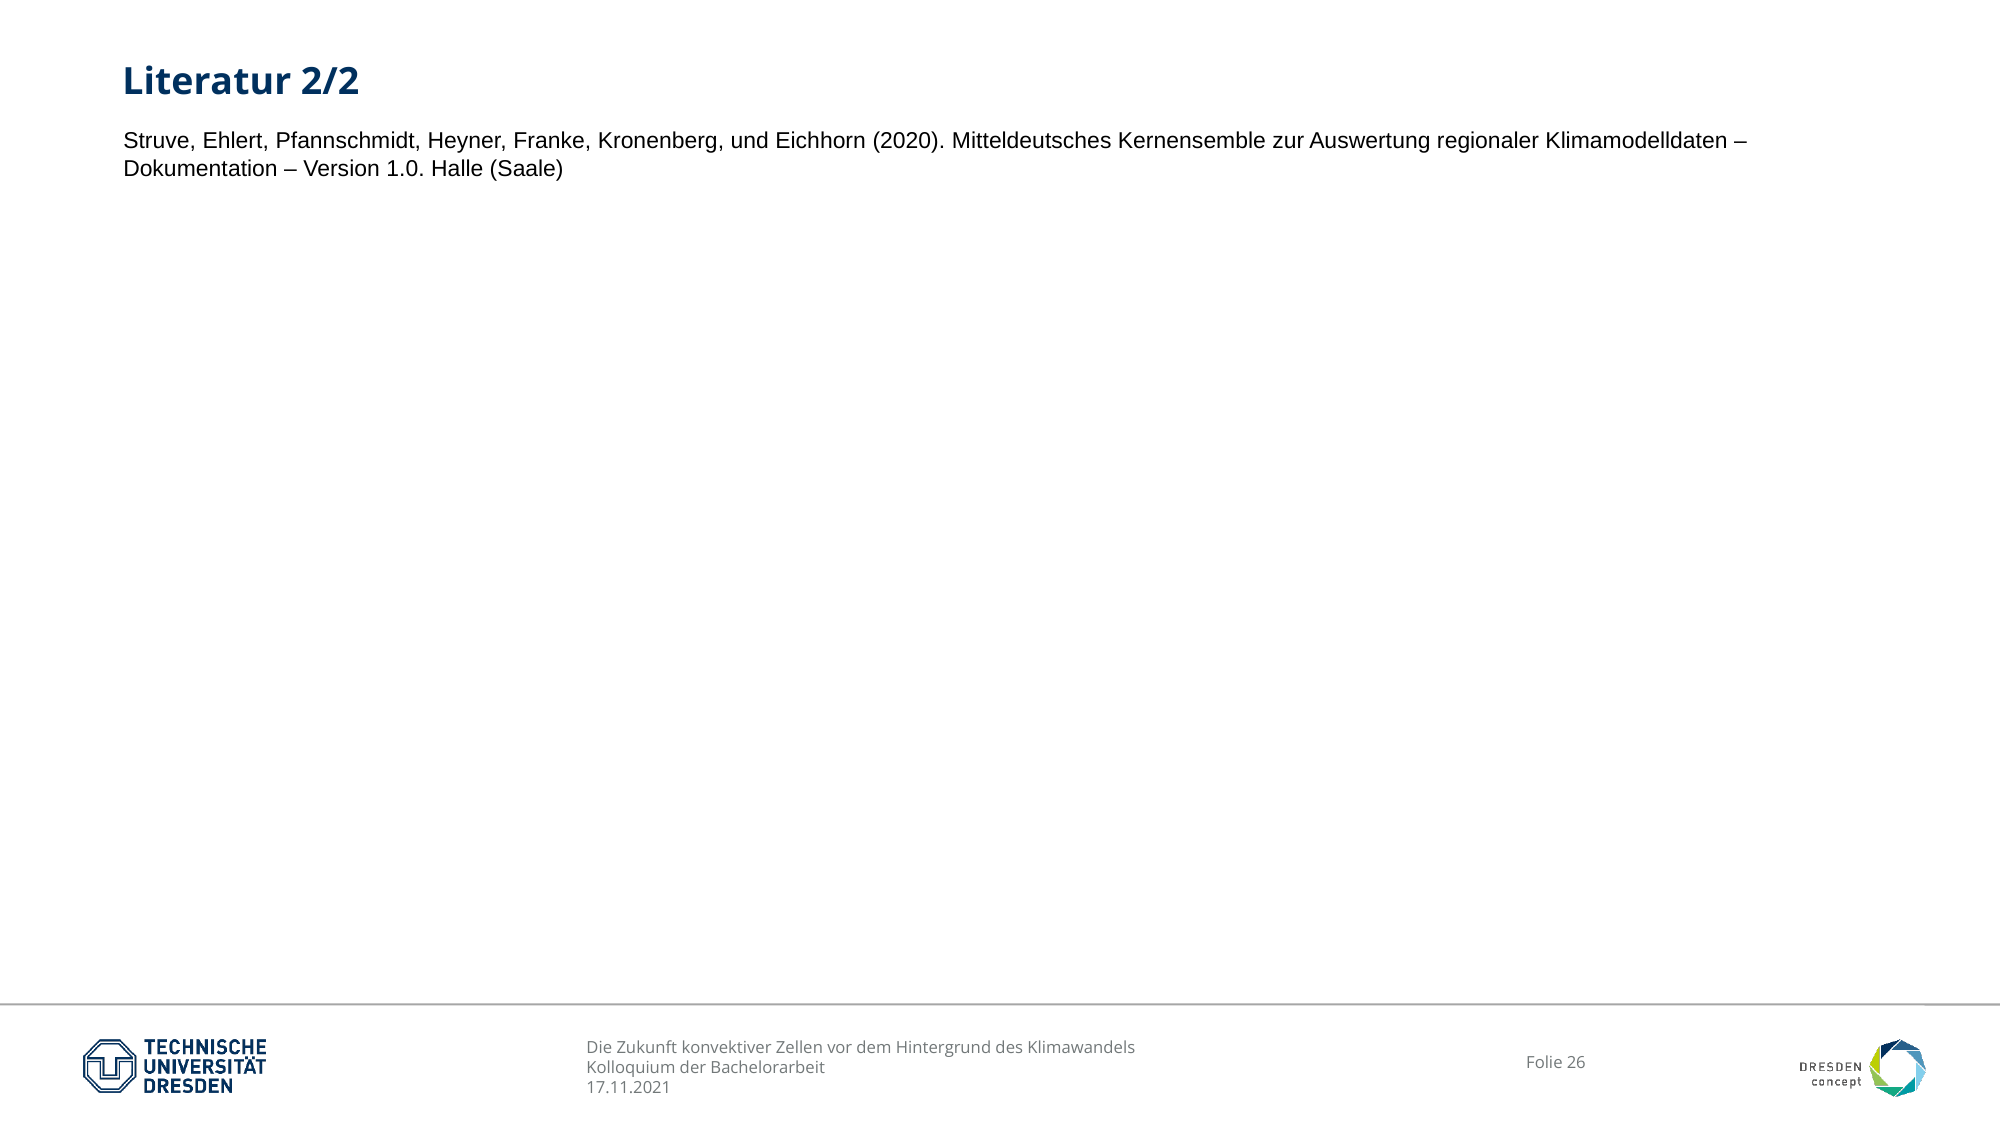

# Literatur 2/2
Struve, Ehlert, Pfannschmidt, Heyner, Franke, Kronenberg, und Eichhorn (2020). Mitteldeutsches Kernensemble zur Auswertung regionaler Klimamodelldaten – Dokumentation – Version 1.0. Halle (Saale)